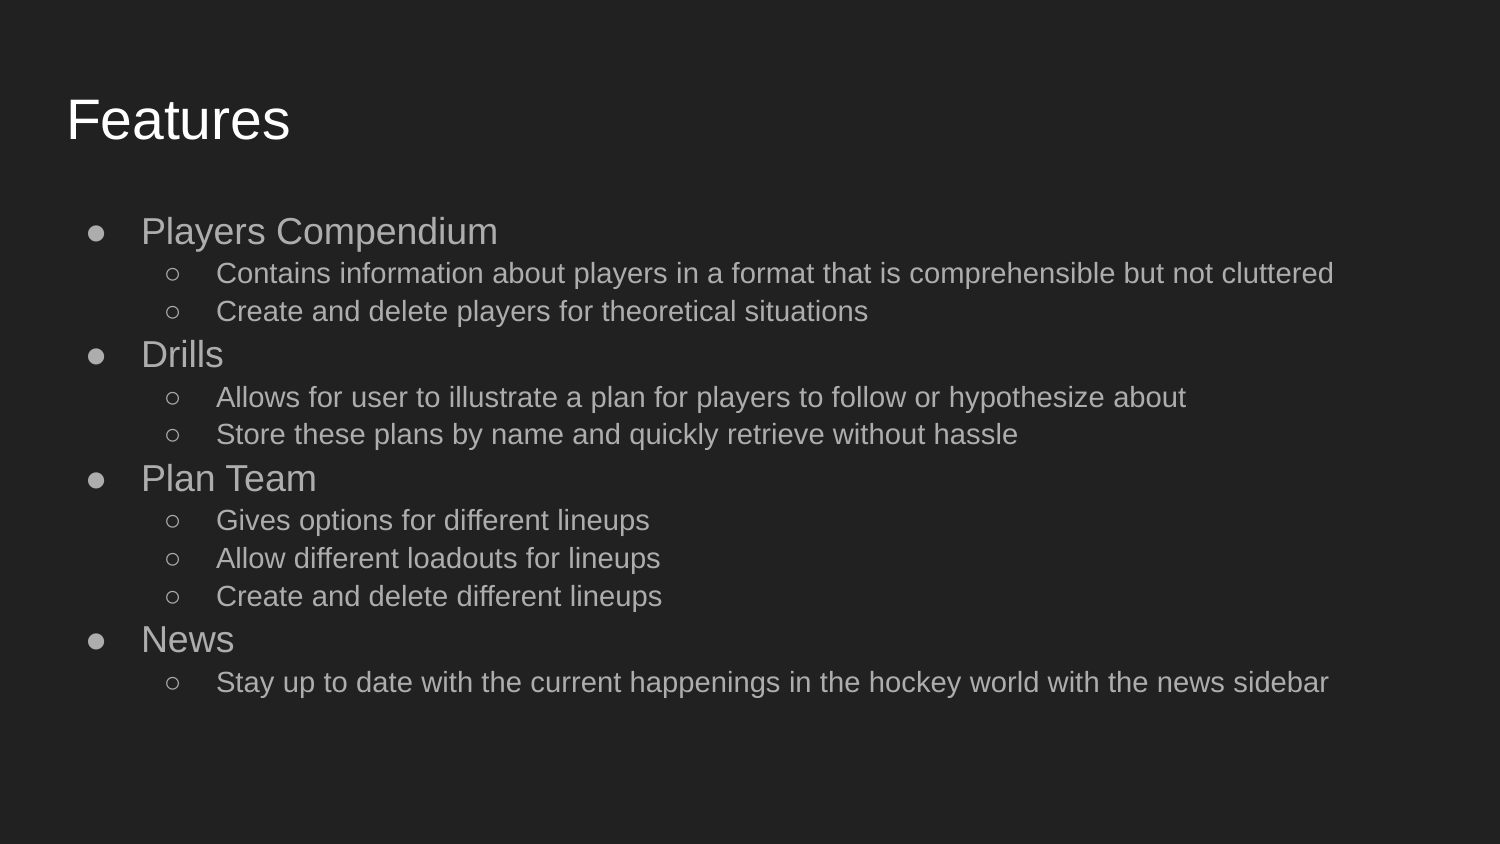

# Features
Players Compendium
Contains information about players in a format that is comprehensible but not cluttered
Create and delete players for theoretical situations
Drills
Allows for user to illustrate a plan for players to follow or hypothesize about
Store these plans by name and quickly retrieve without hassle
Plan Team
Gives options for different lineups
Allow different loadouts for lineups
Create and delete different lineups
News
Stay up to date with the current happenings in the hockey world with the news sidebar